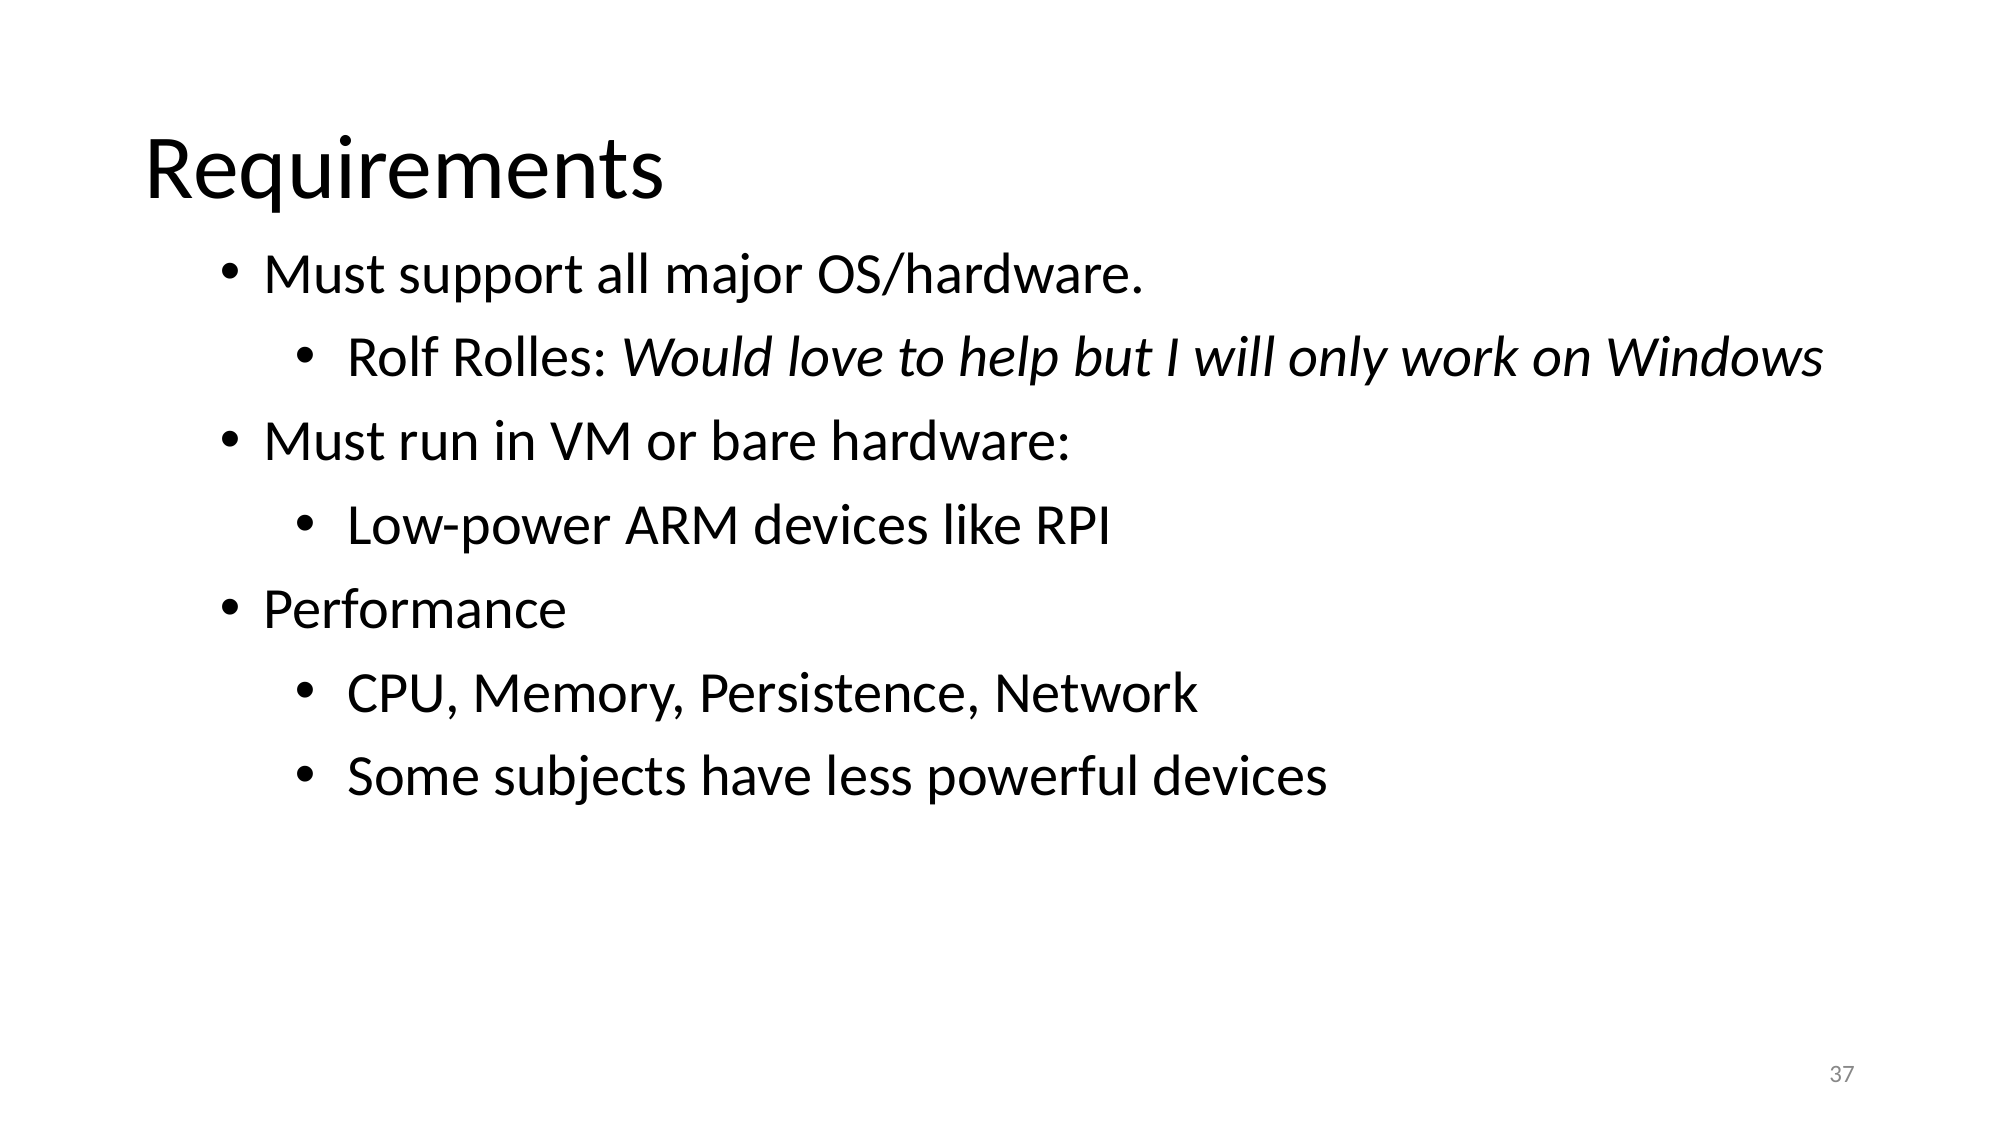

# Requirements
Must support all major OS/hardware.
Rolf Rolles: Would love to help but I will only work on Windows
Must run in VM or bare hardware:
Low-power ARM devices like RPI
Performance
CPU, Memory, Persistence, Network
Some subjects have less powerful devices

37